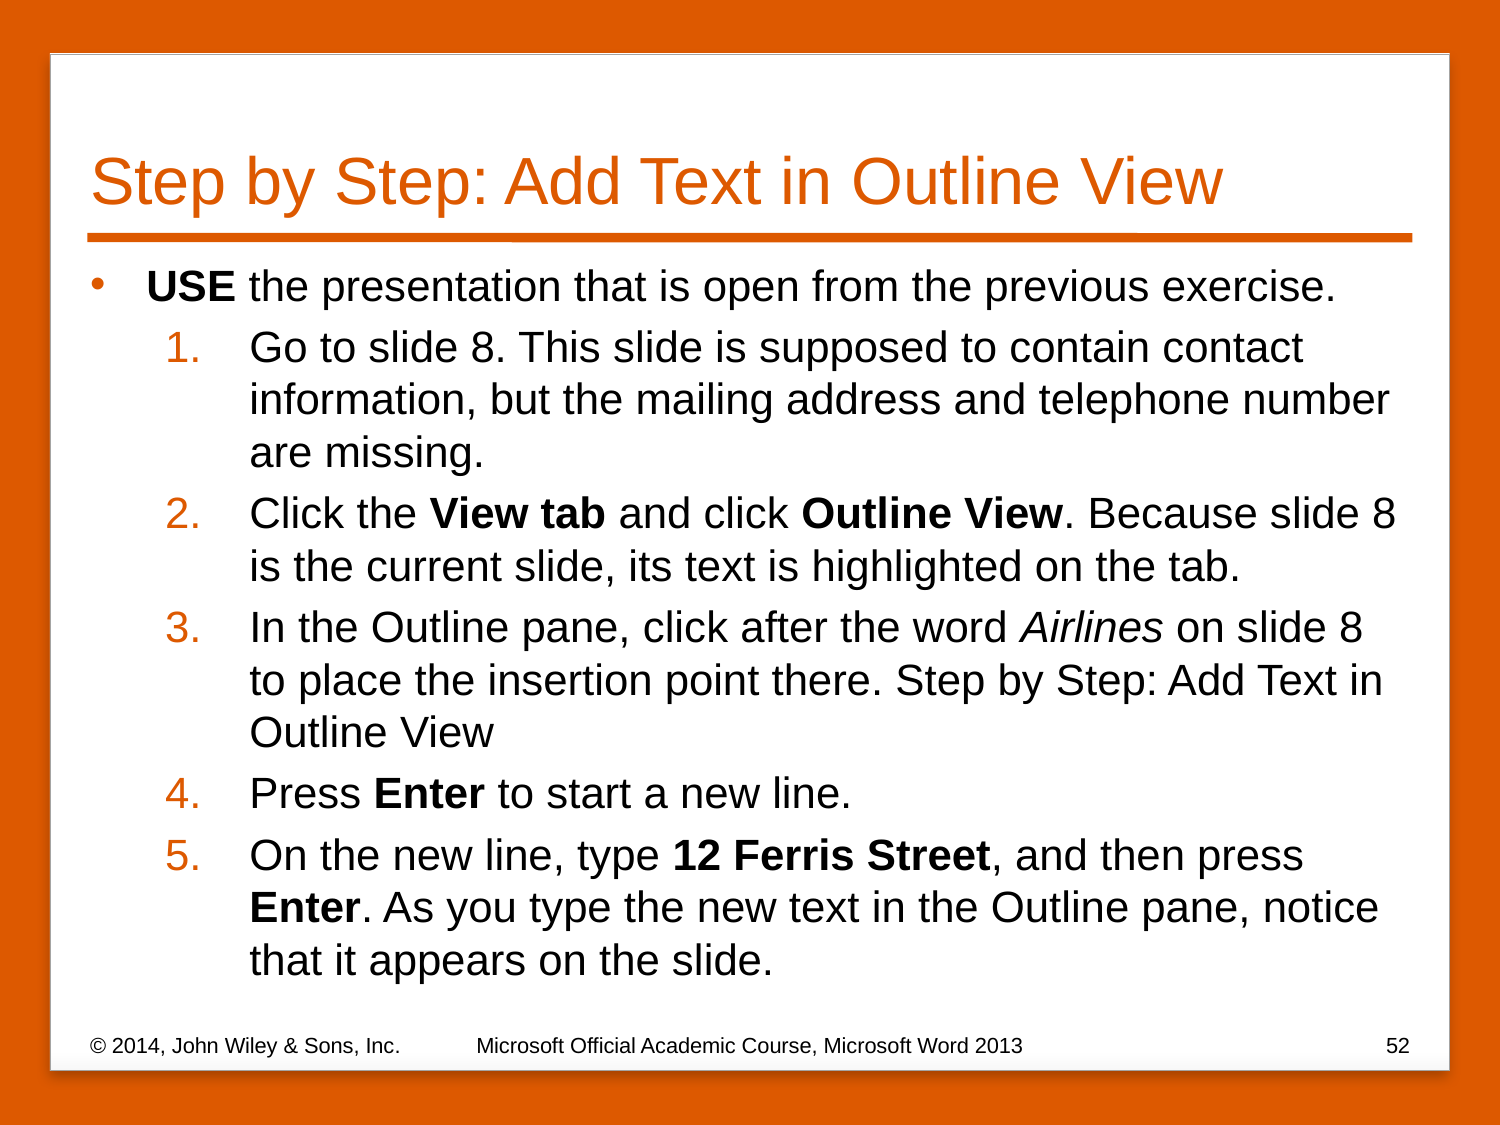

# Step by Step: Add Text in Outline View
USE the presentation that is open from the previous exercise.
Go to slide 8. This slide is supposed to contain contact information, but the mailing address and telephone number are missing.
Click the View tab and click Outline View. Because slide 8 is the current slide, its text is highlighted on the tab.
In the Outline pane, click after the word Airlines on slide 8 to place the insertion point there. Step by Step: Add Text in Outline View
Press Enter to start a new line.
On the new line, type 12 Ferris Street, and then press Enter. As you type the new text in the Outline pane, notice that it appears on the slide.

© 2014, John Wiley & Sons, Inc.
Microsoft Official Academic Course, Microsoft Word 2013
52